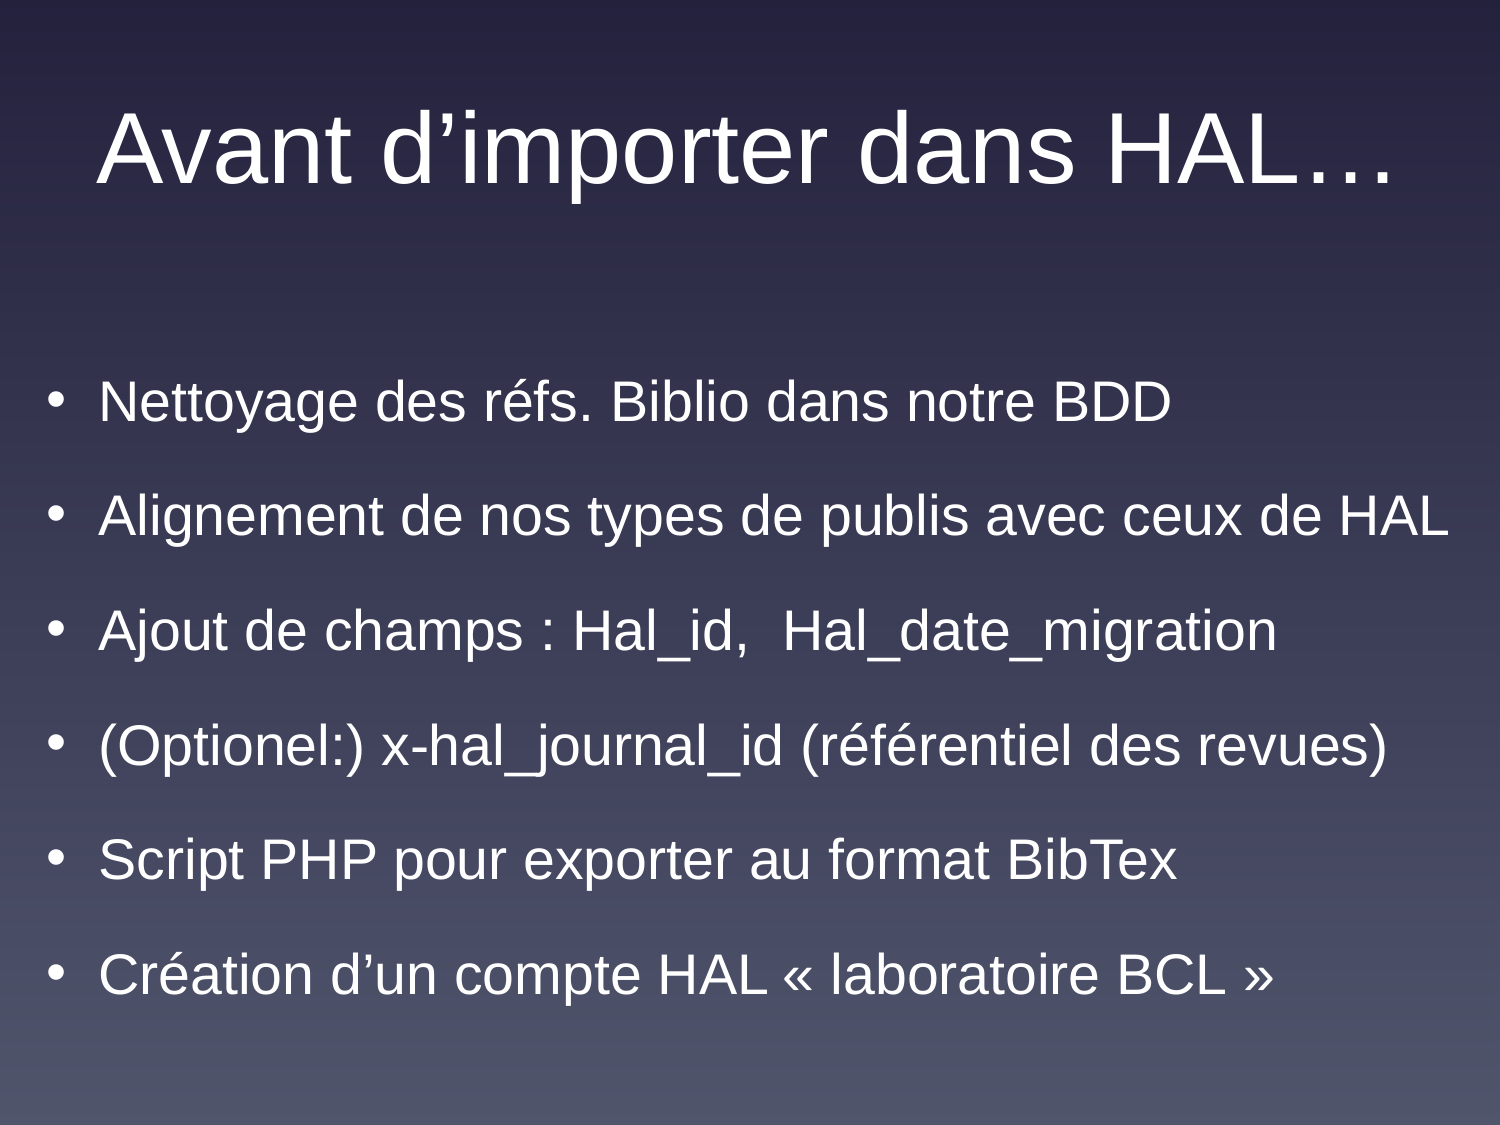

# Avant d’importer dans HAL…
Nettoyage des réfs. Biblio dans notre BDD
Alignement de nos types de publis avec ceux de HAL
Ajout de champs : Hal_id,  Hal_date_migration
(Optionel:) x-hal_journal_id (référentiel des revues)
Script PHP pour exporter au format BibTex
Création d’un compte HAL « laboratoire BCL »